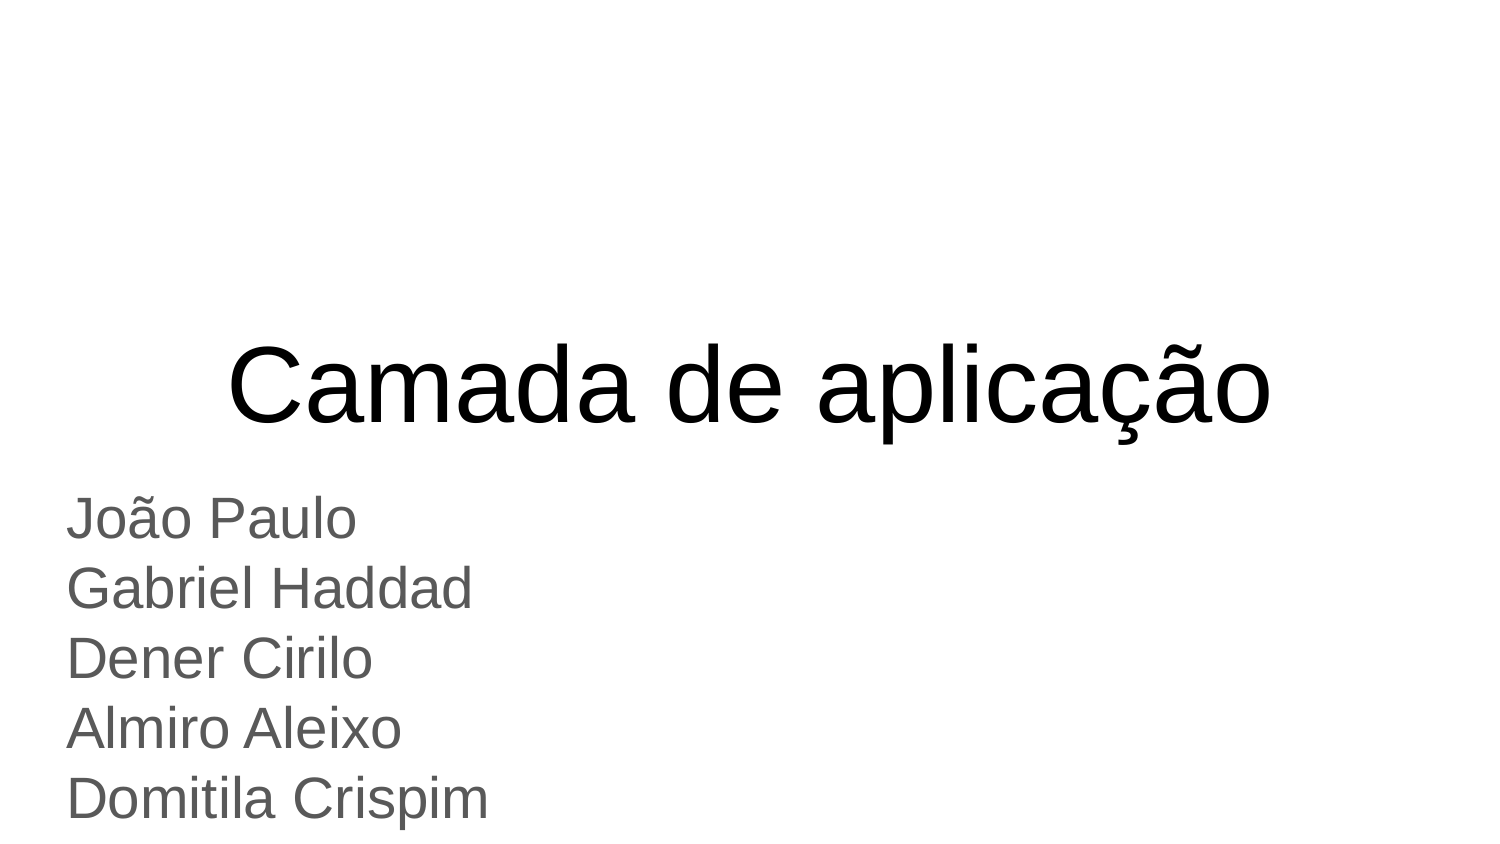

# Camada de aplicação
João Paulo
Gabriel Haddad
Dener Cirilo
Almiro Aleixo
Domitila Crispim